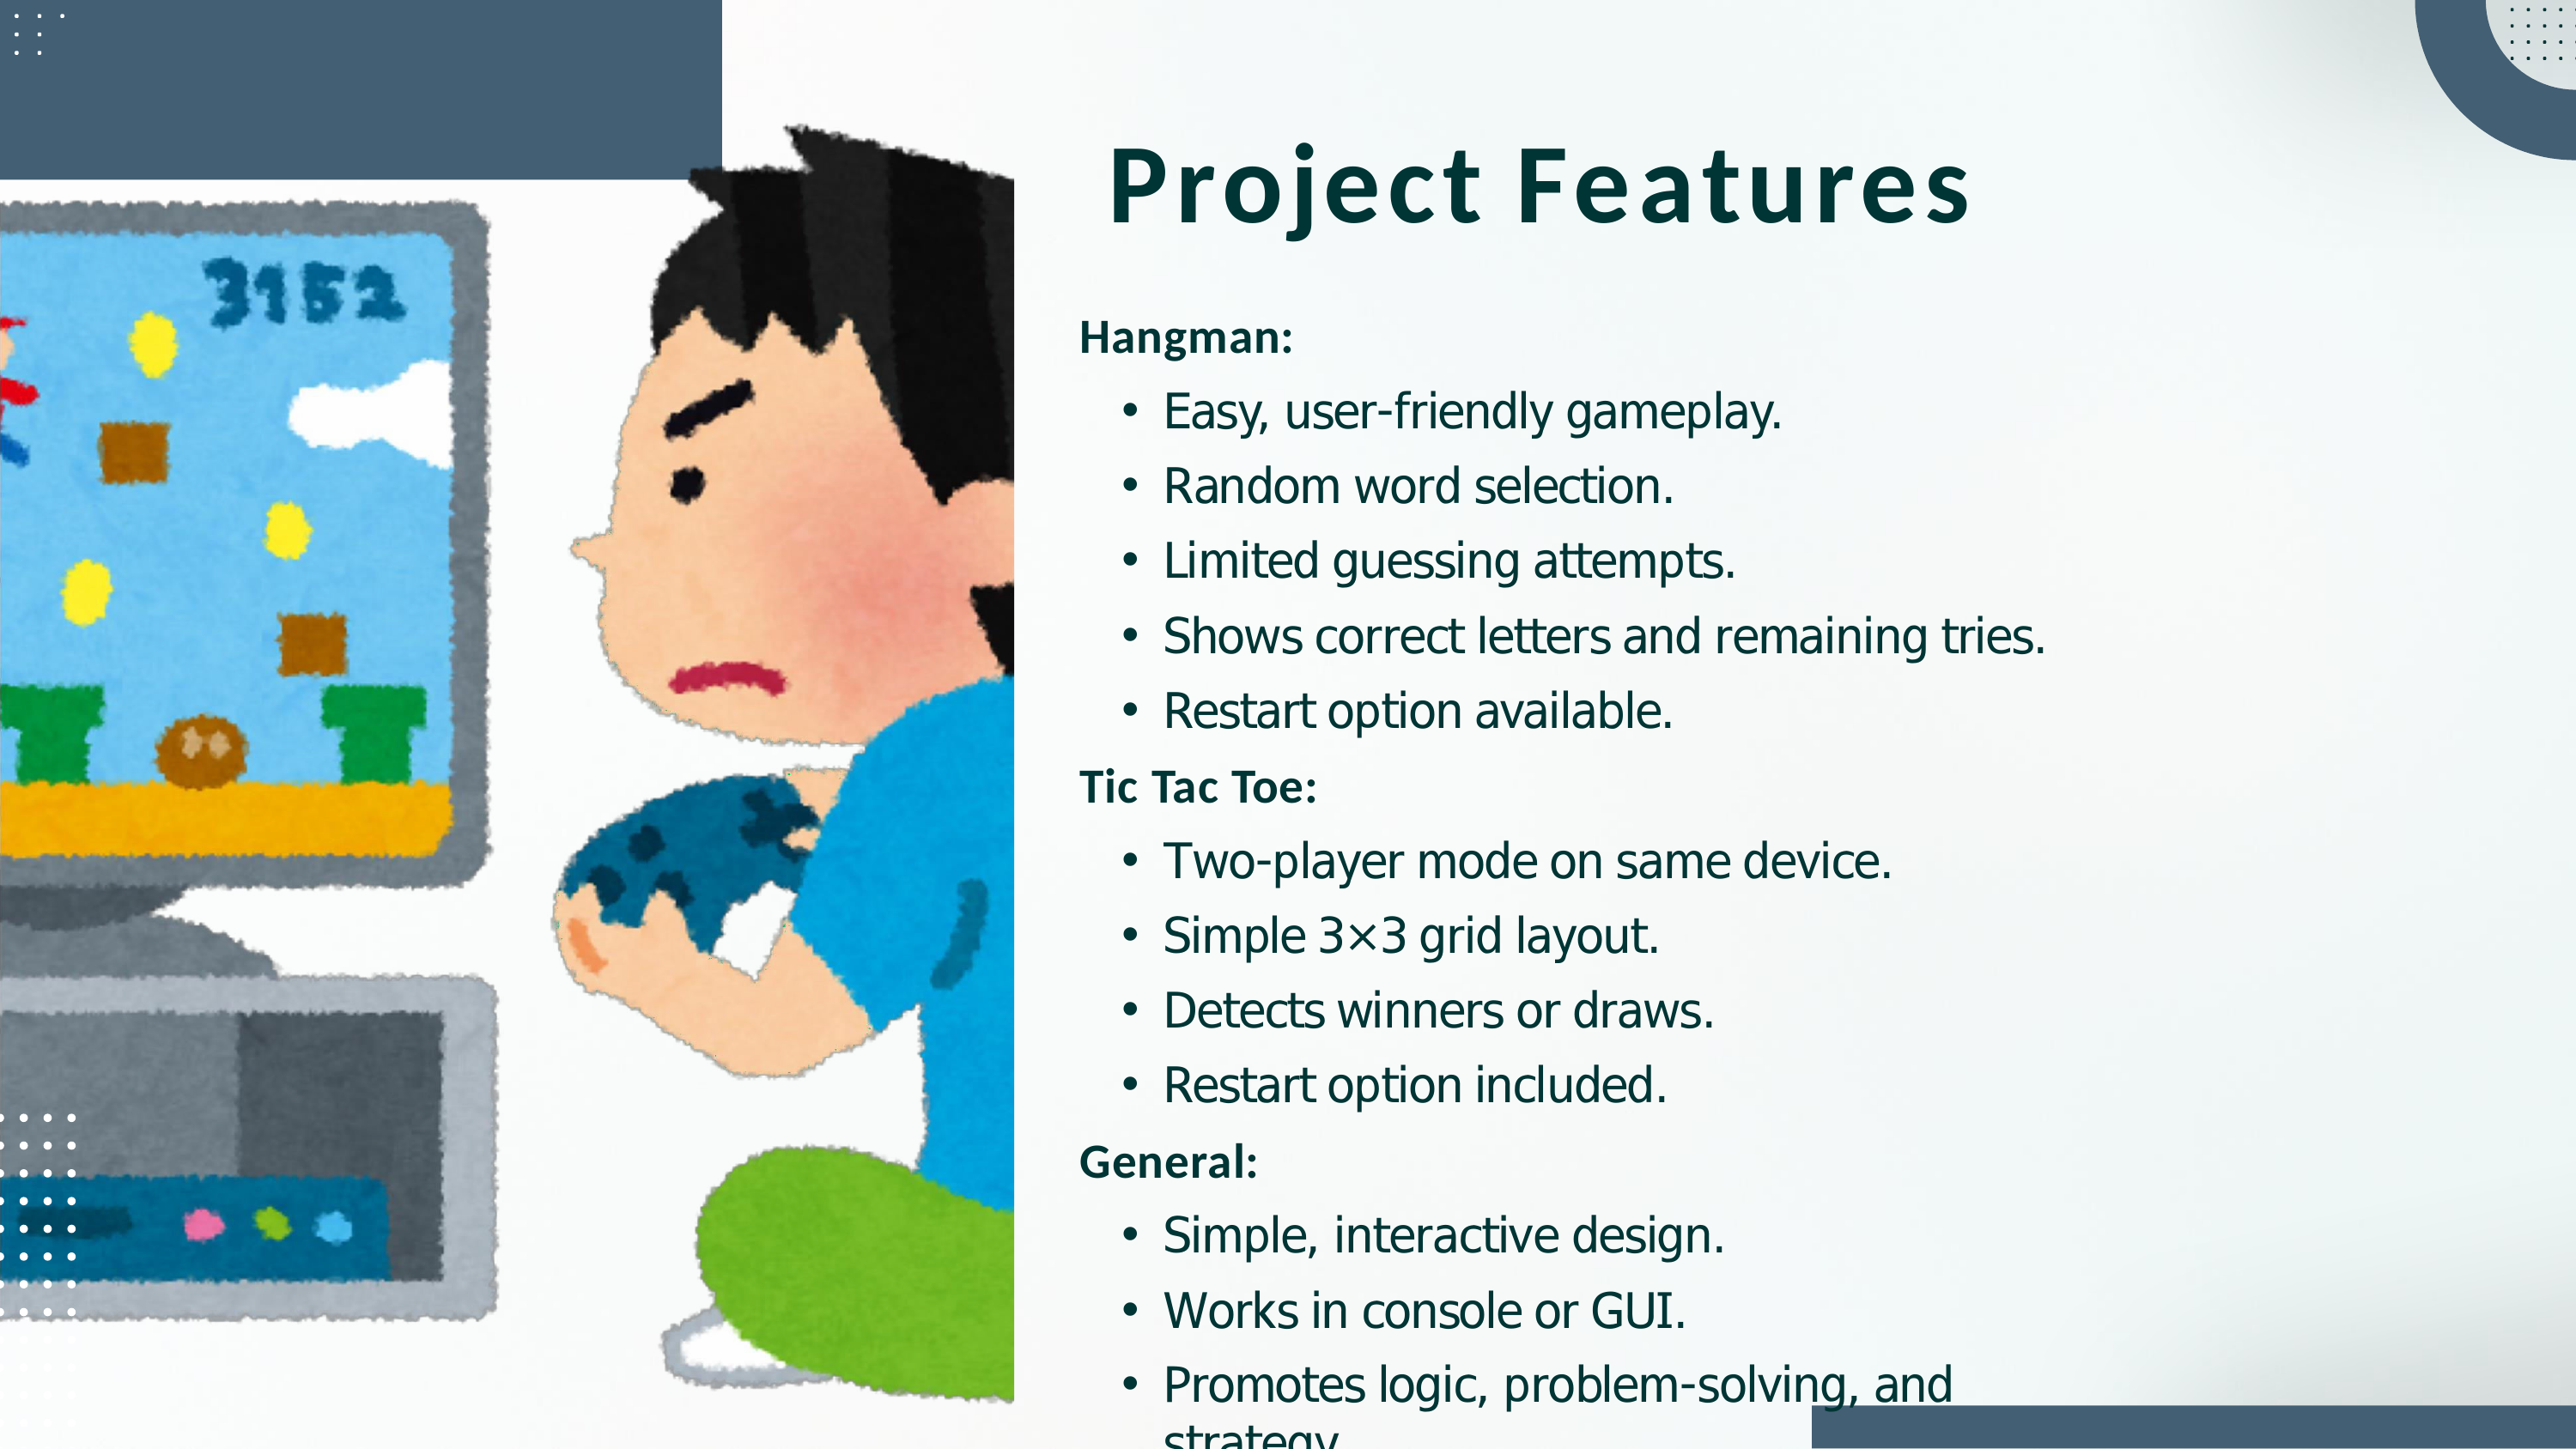

Project Features

Hangman:
Easy, user-friendly gameplay.
Random word selection.
Limited guessing attempts.
Shows correct letters and remaining tries.
Restart option available.
Tic Tac Toe:
Two-player mode on same device.
Simple 3×3 grid layout.
Detects winners or draws.
Restart option included.
General:
Simple, interactive design.
Works in console or GUI.
Promotes logic, problem-solving, and strategy.